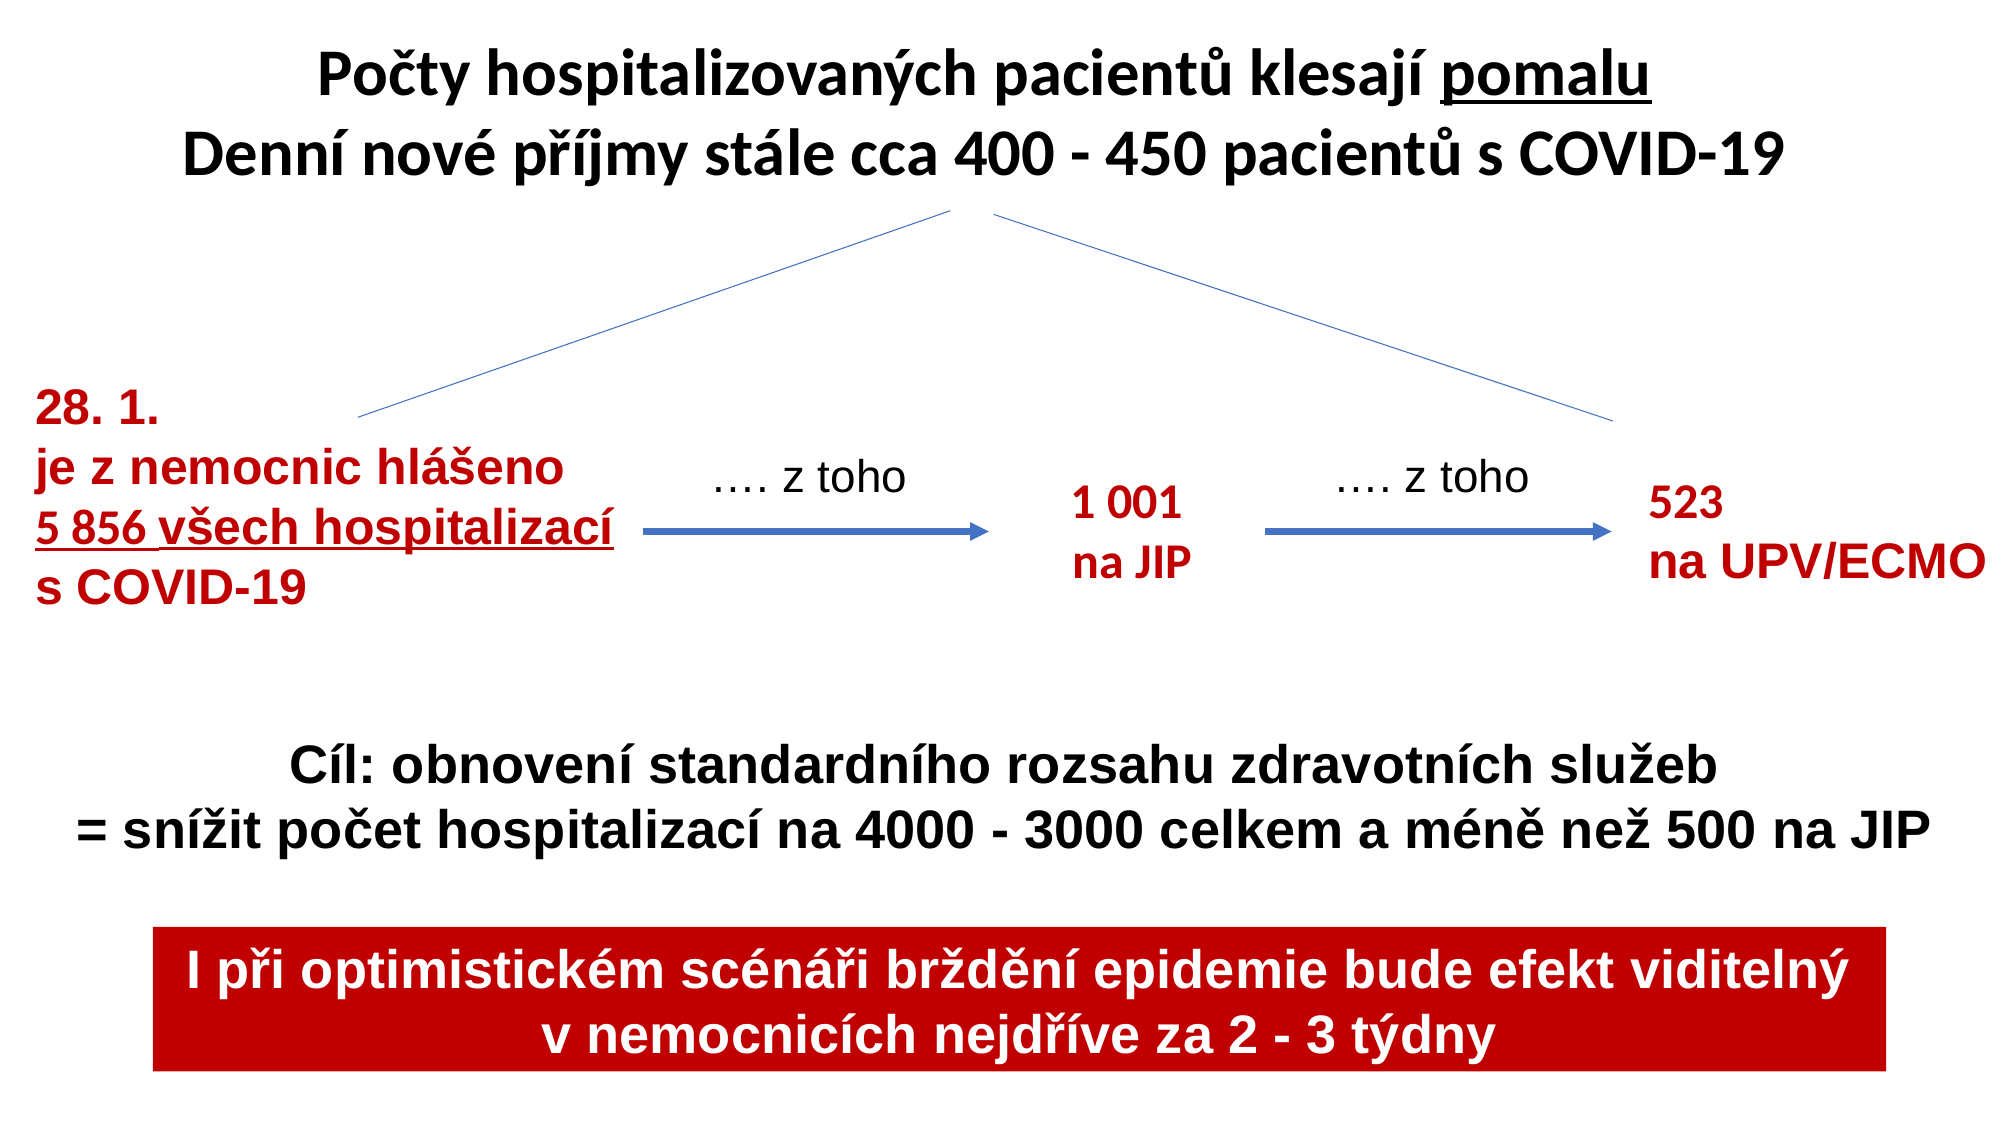

Počty hospitalizovaných pacientů klesají pomalu
Denní nové příjmy stále cca 400 - 450 pacientů s COVID-19
28. 1.
je z nemocnic hlášeno
5 856 všech hospitalizací
s COVID-19
…. z toho
…. z toho
1 001
na JIP
523
na UPV/ECMO
Cíl: obnovení standardního rozsahu zdravotních služeb
= snížit počet hospitalizací na 4000 - 3000 celkem a méně než 500 na JIP
 I při optimistickém scénáři brždění epidemie bude efekt viditelný
v nemocnicích nejdříve za 2 - 3 týdny